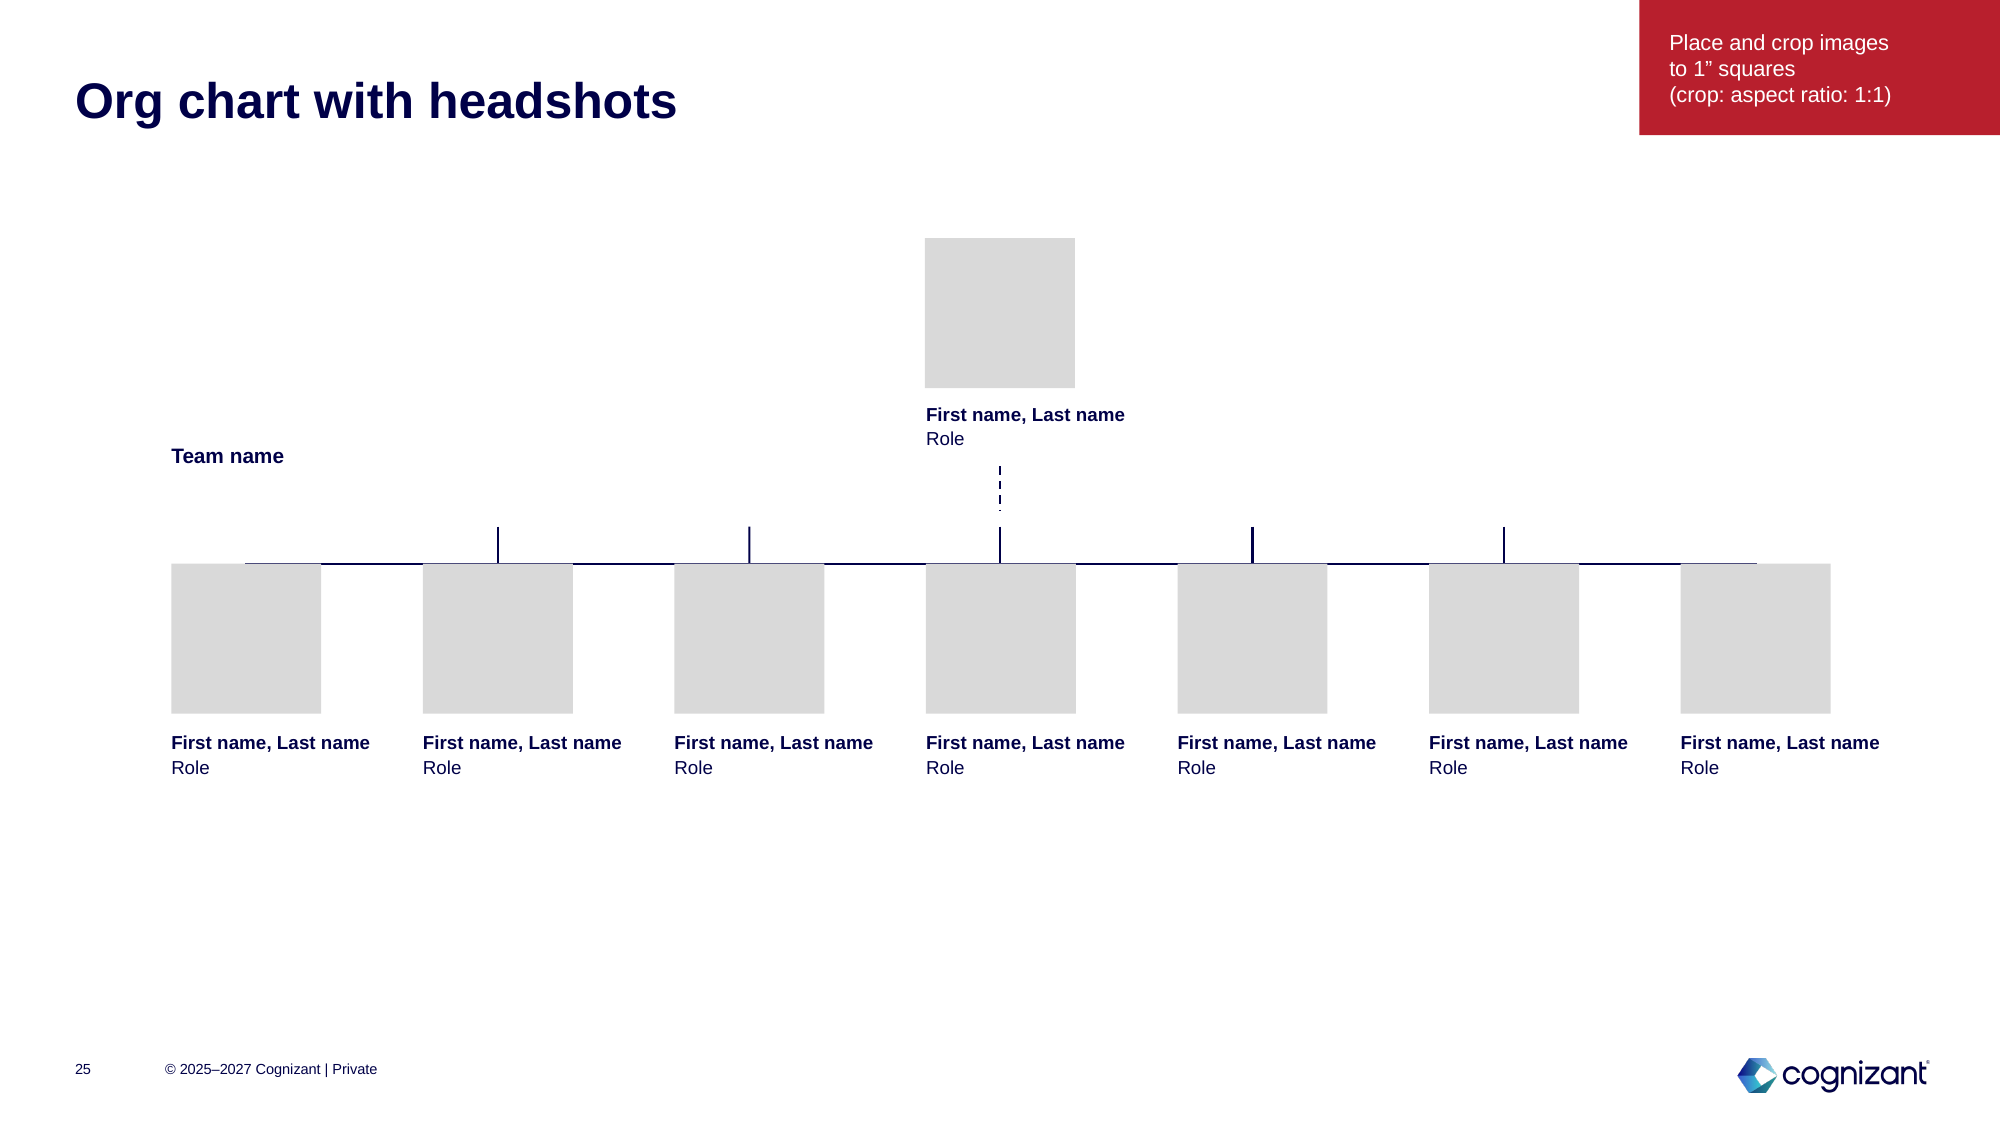

Place and crop images
to 1” squares
(crop: aspect ratio: 1:1)
# Org chart with headshots

First name, Last name
Role
Team name

First name, Last name
Role
First name, Last name
Role
First name, Last name
Role
First name, Last name
Role
First name, Last name
Role
First name, Last name
Role
First name, Last name
Role
25
© 2025–2027 Cognizant | Private